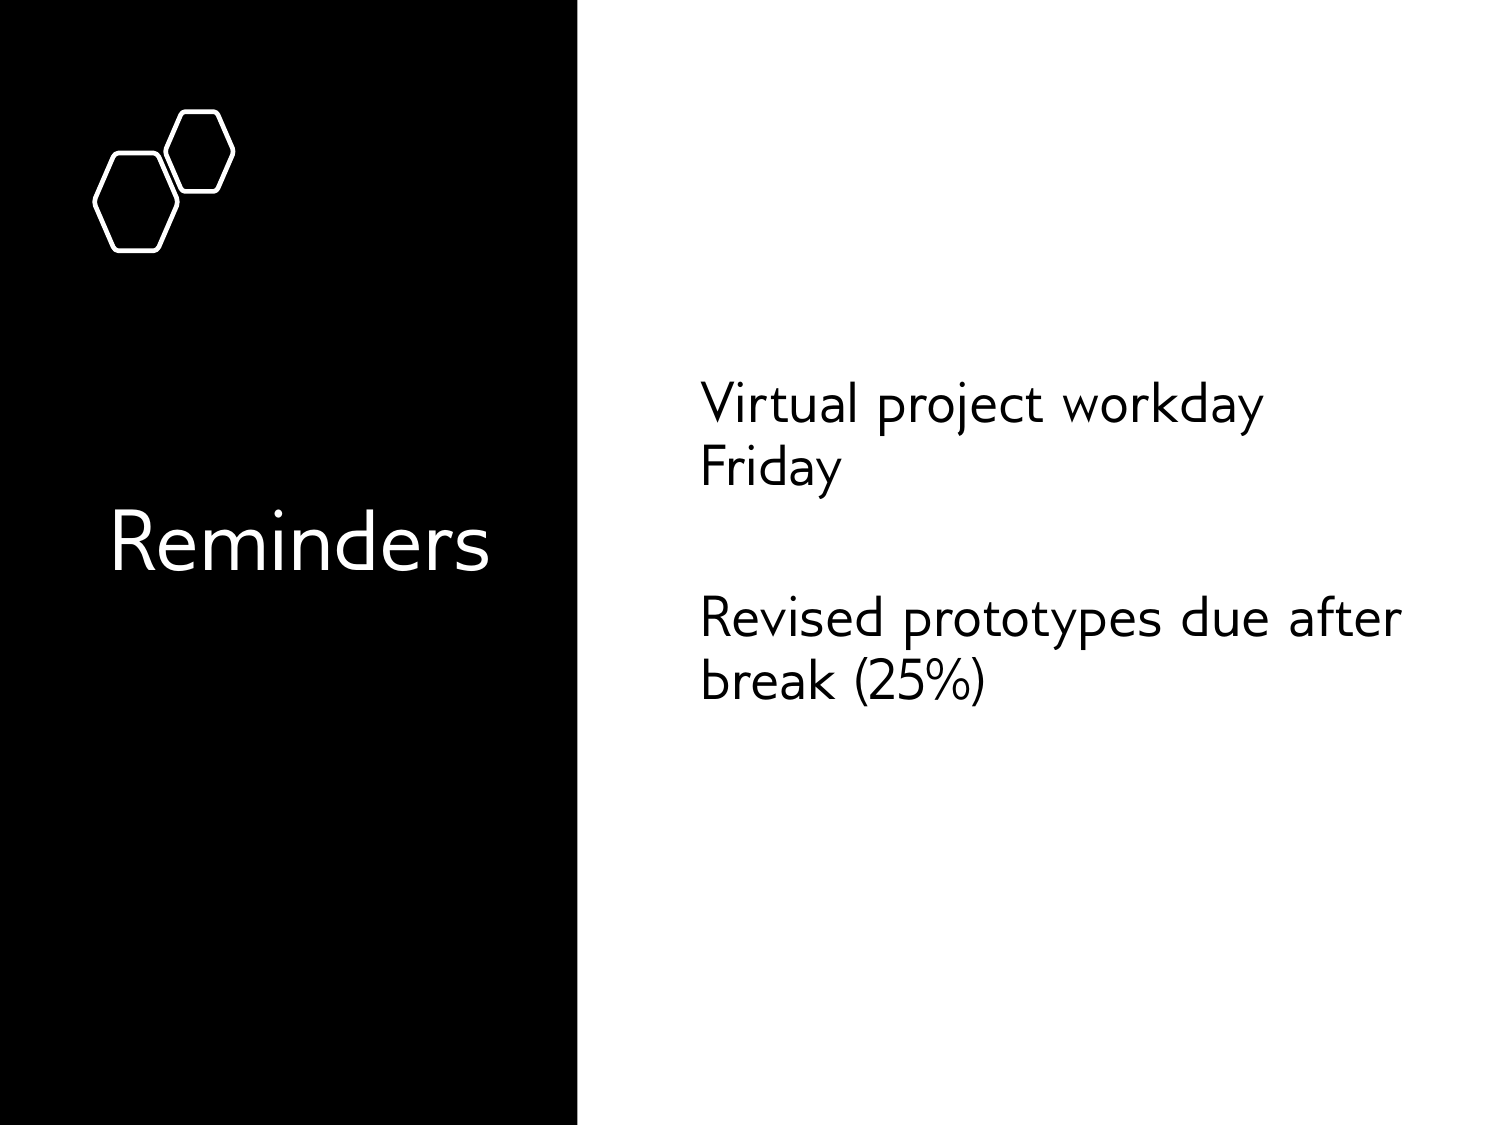

# Reminders
Virtual project workday Friday

Revised prototypes due after break (25%)